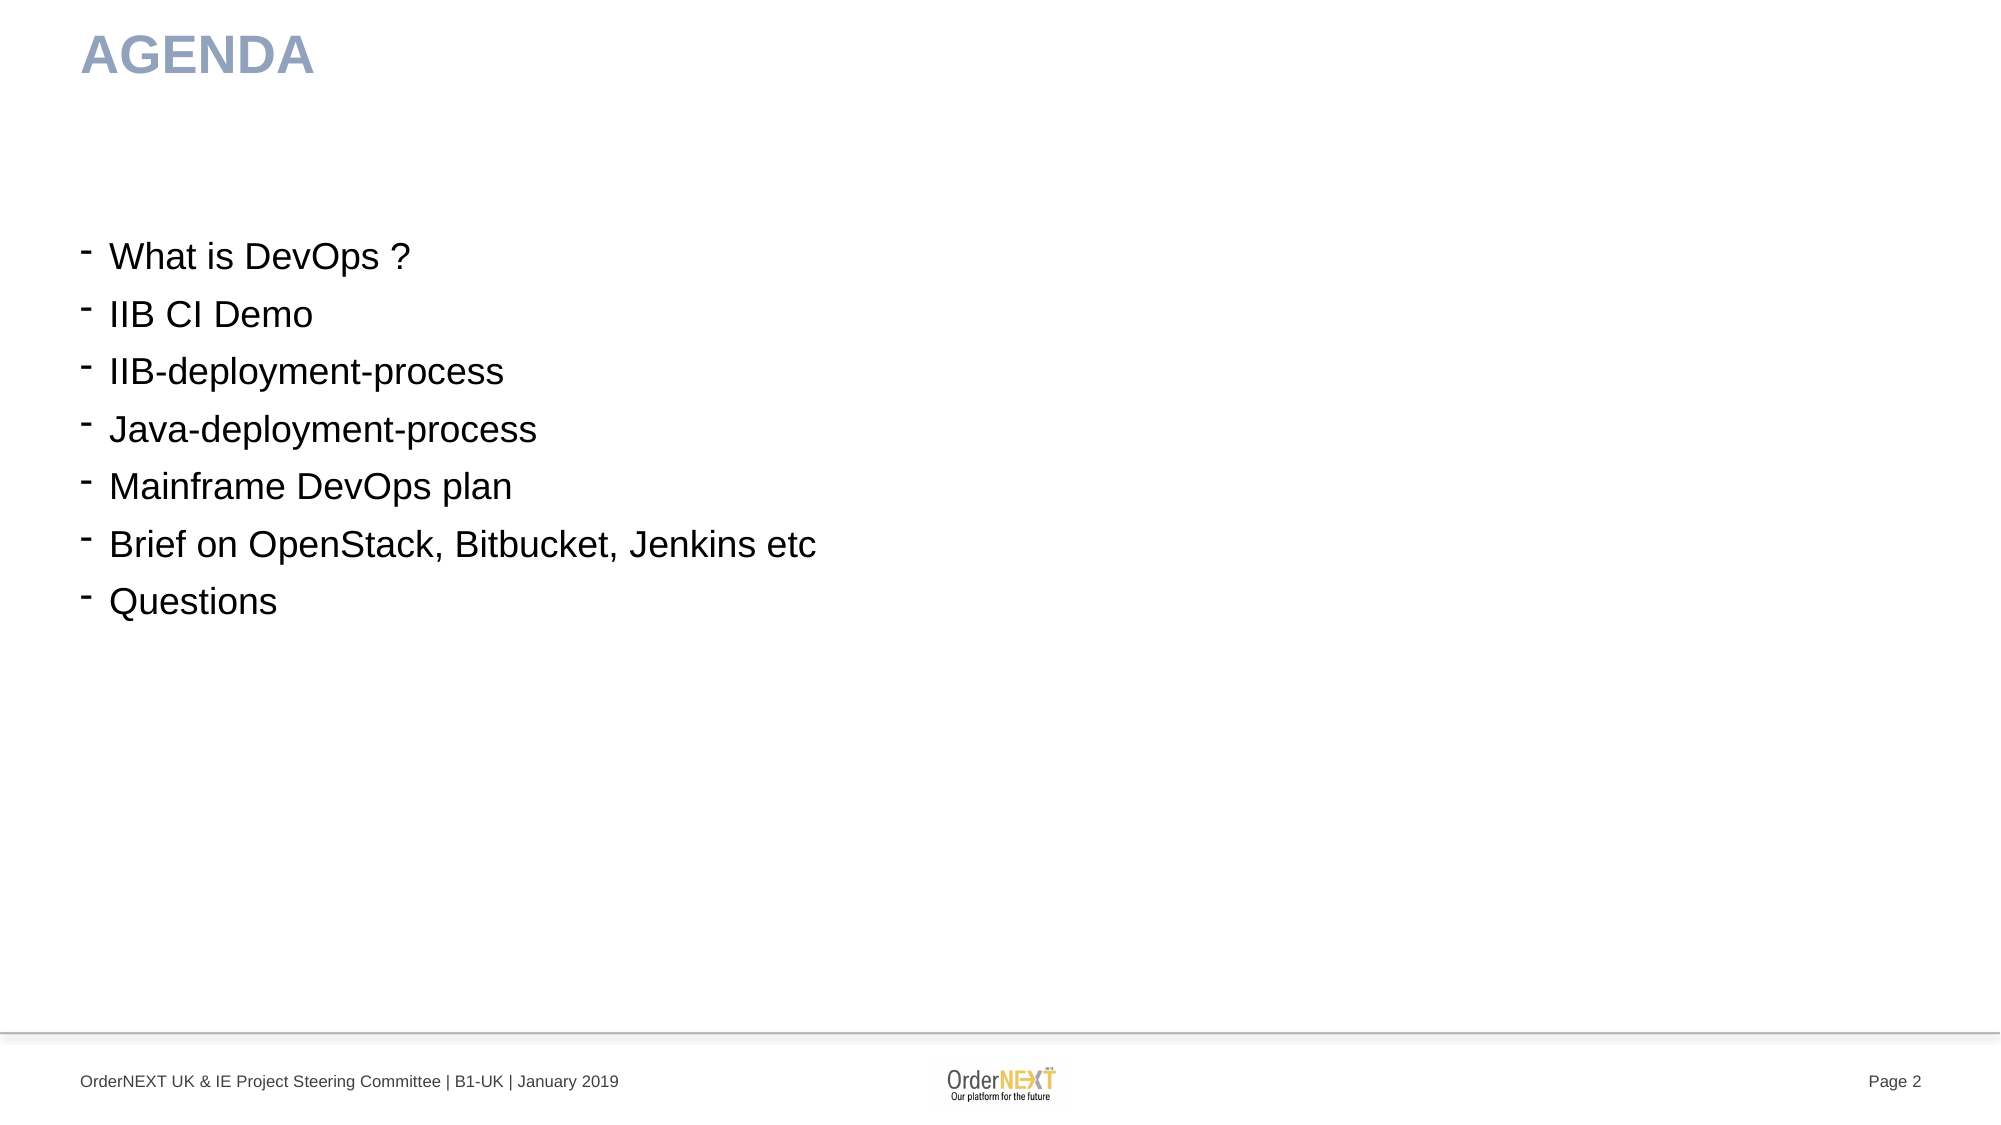

# agenda
What is DevOps ?
IIB CI Demo
IIB-deployment-process
Java-deployment-process
Mainframe DevOps plan
Brief on OpenStack, Bitbucket, Jenkins etc
Questions
Page 2
OrderNEXT UK & IE Project Steering Committee | B1-UK | January 2019